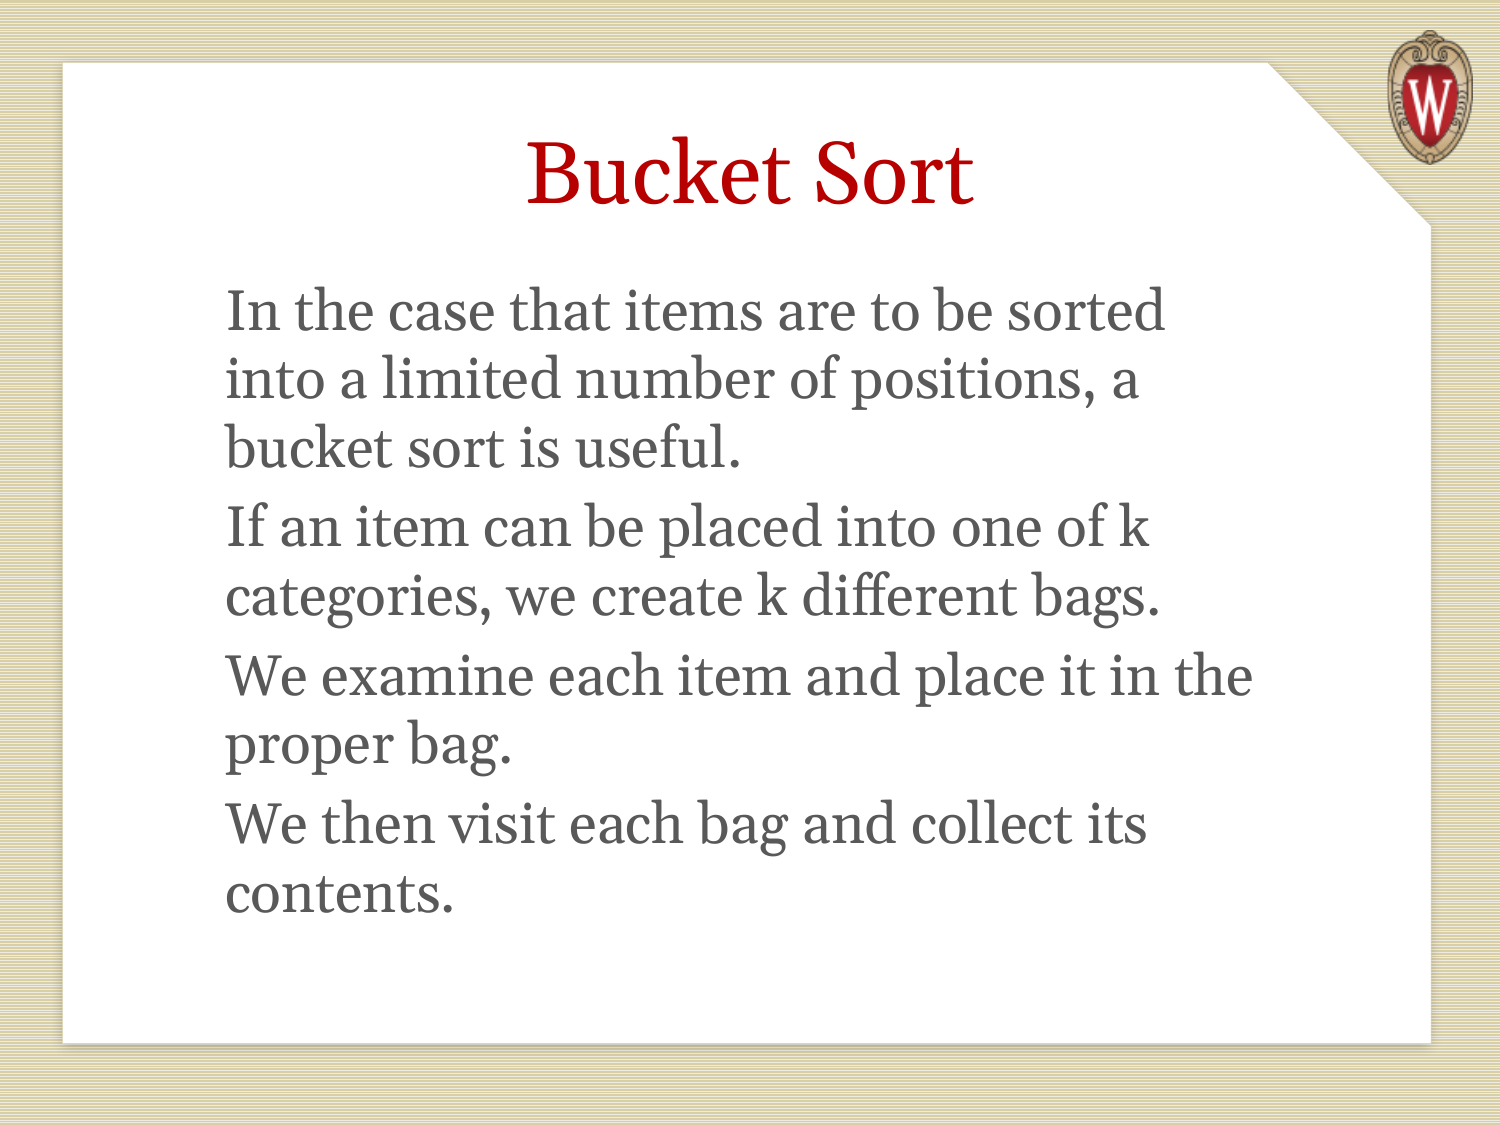

# Bucket Sort
In the case that items are to be sorted into a limited number of positions, a bucket sort is useful.
If an item can be placed into one of k categories, we create k different bags.
We examine each item and place it in the proper bag.
We then visit each bag and collect its contents.